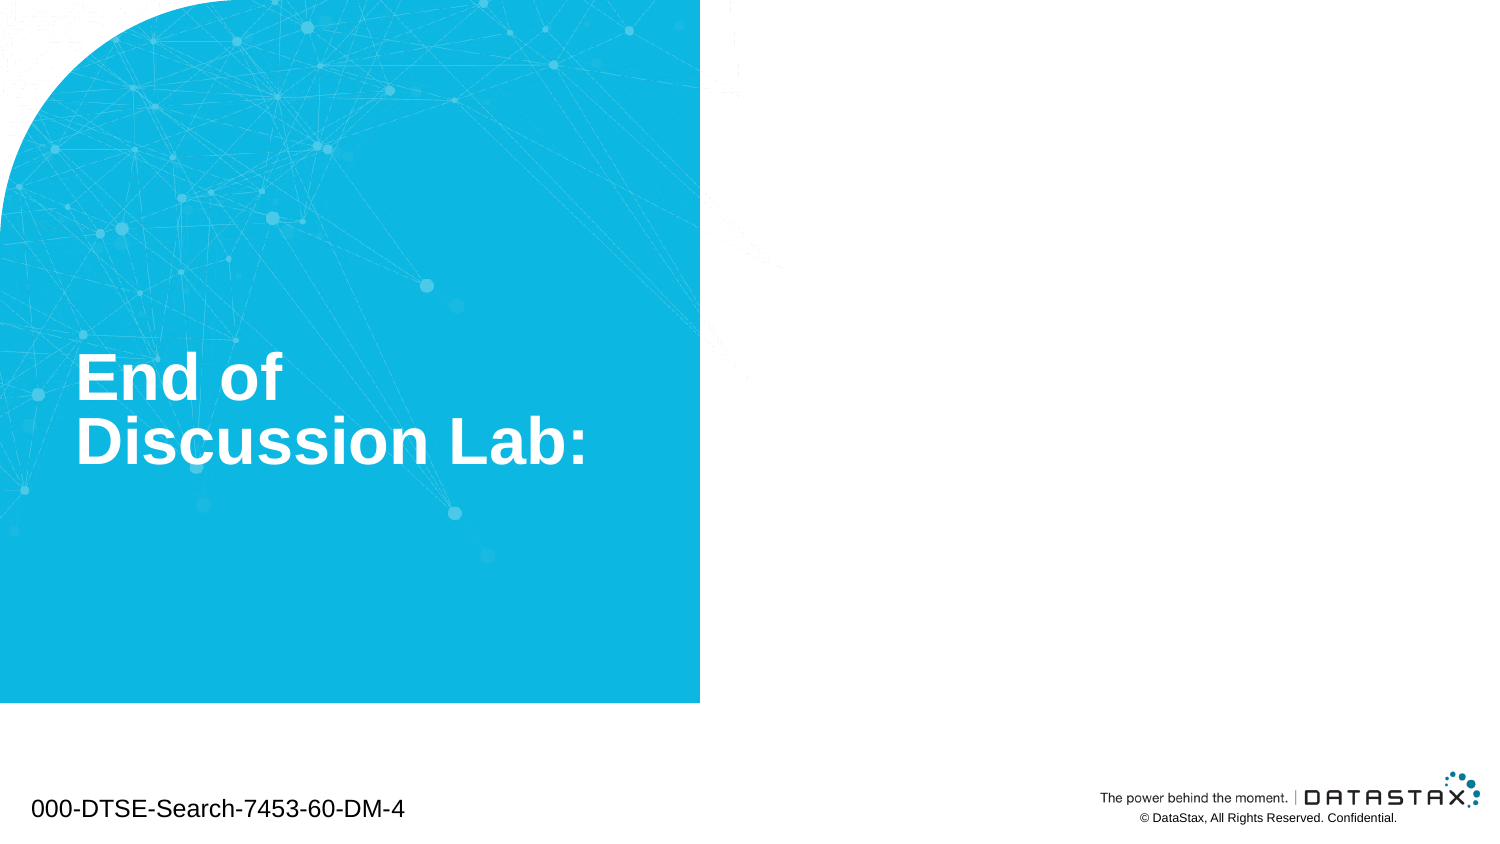

# End of Discussion Lab:
000-DTSE-Search-7453-60-DM-4
© DataStax, All Rights Reserved. Confidential.